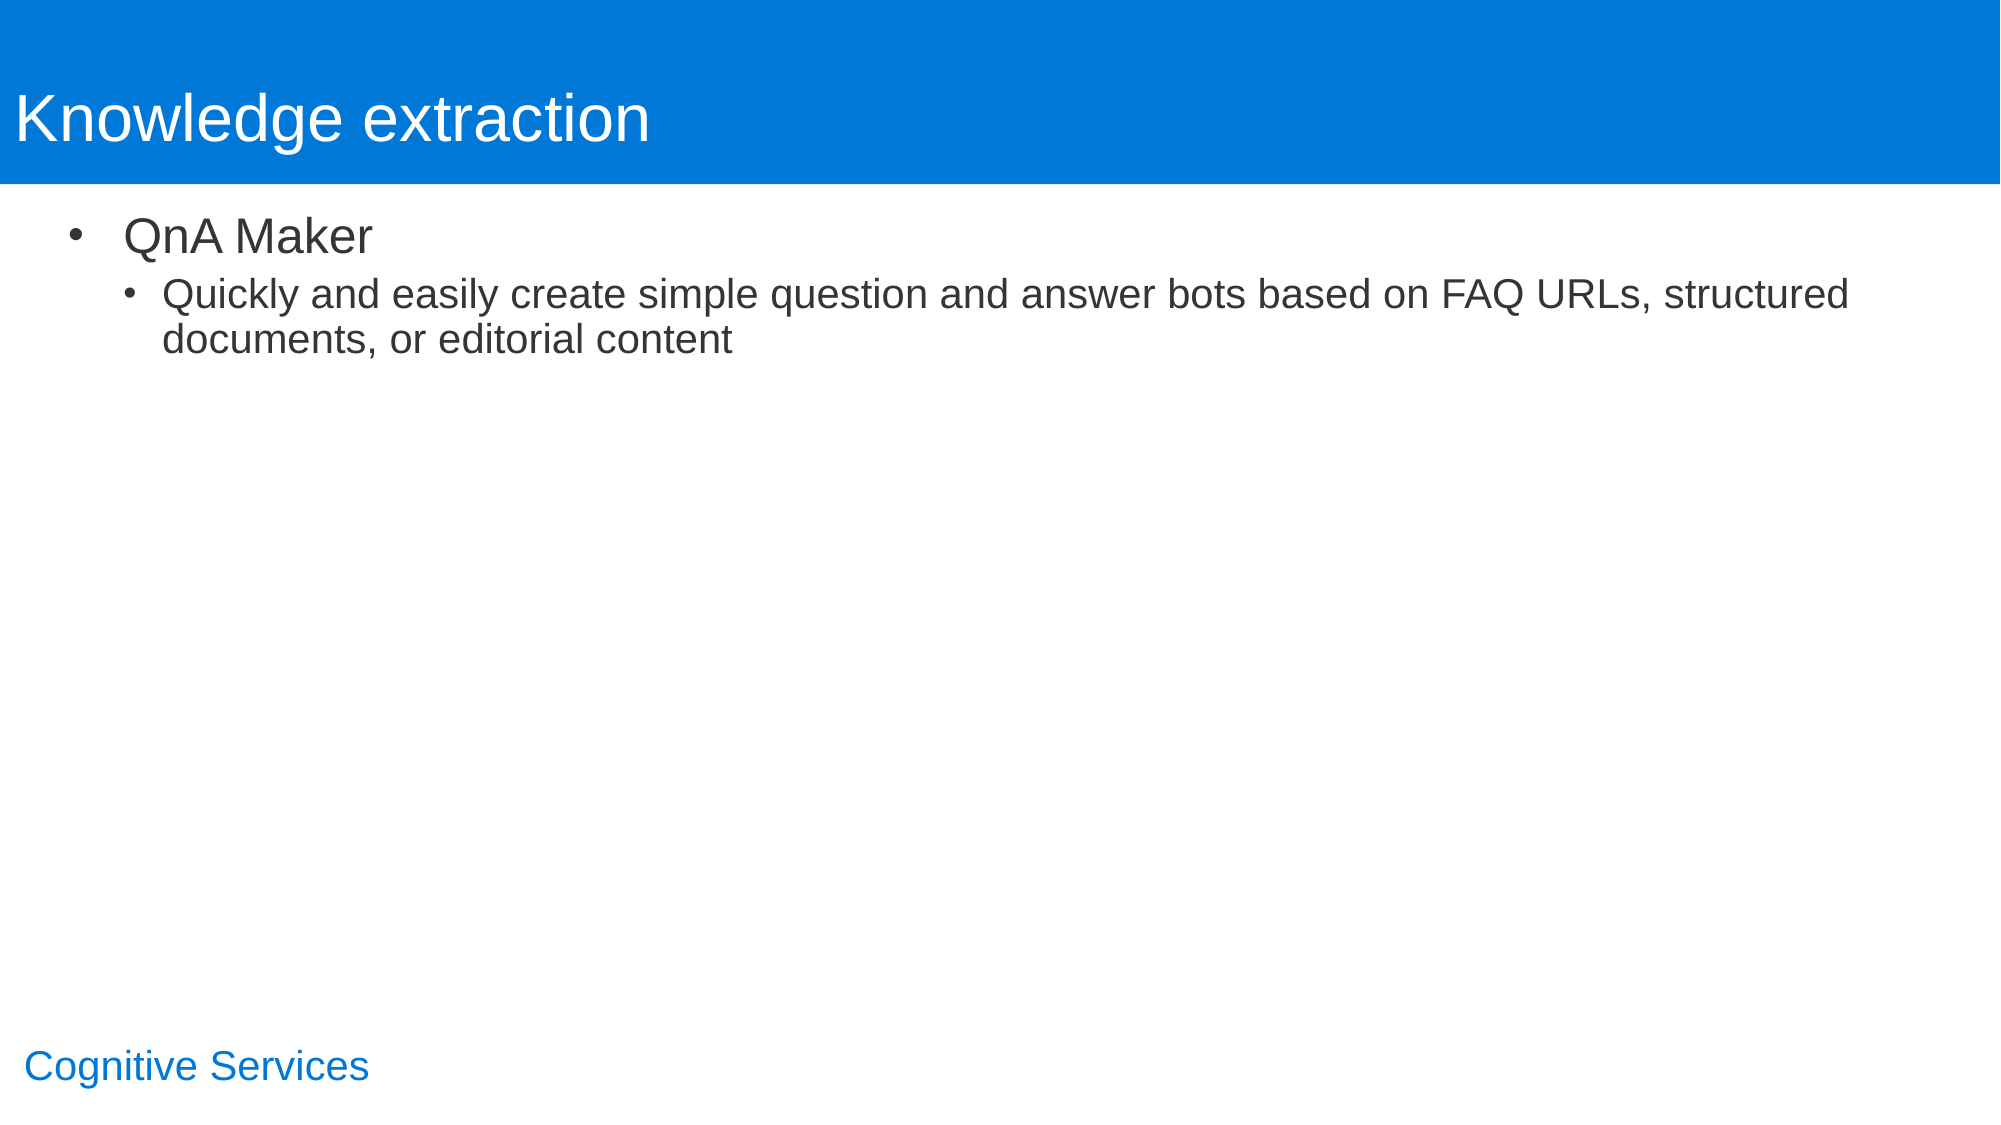

Knowledge extraction
QnA Maker
Quickly and easily create simple question and answer bots based on FAQ URLs, structured documents, or editorial content
Cognitive Services